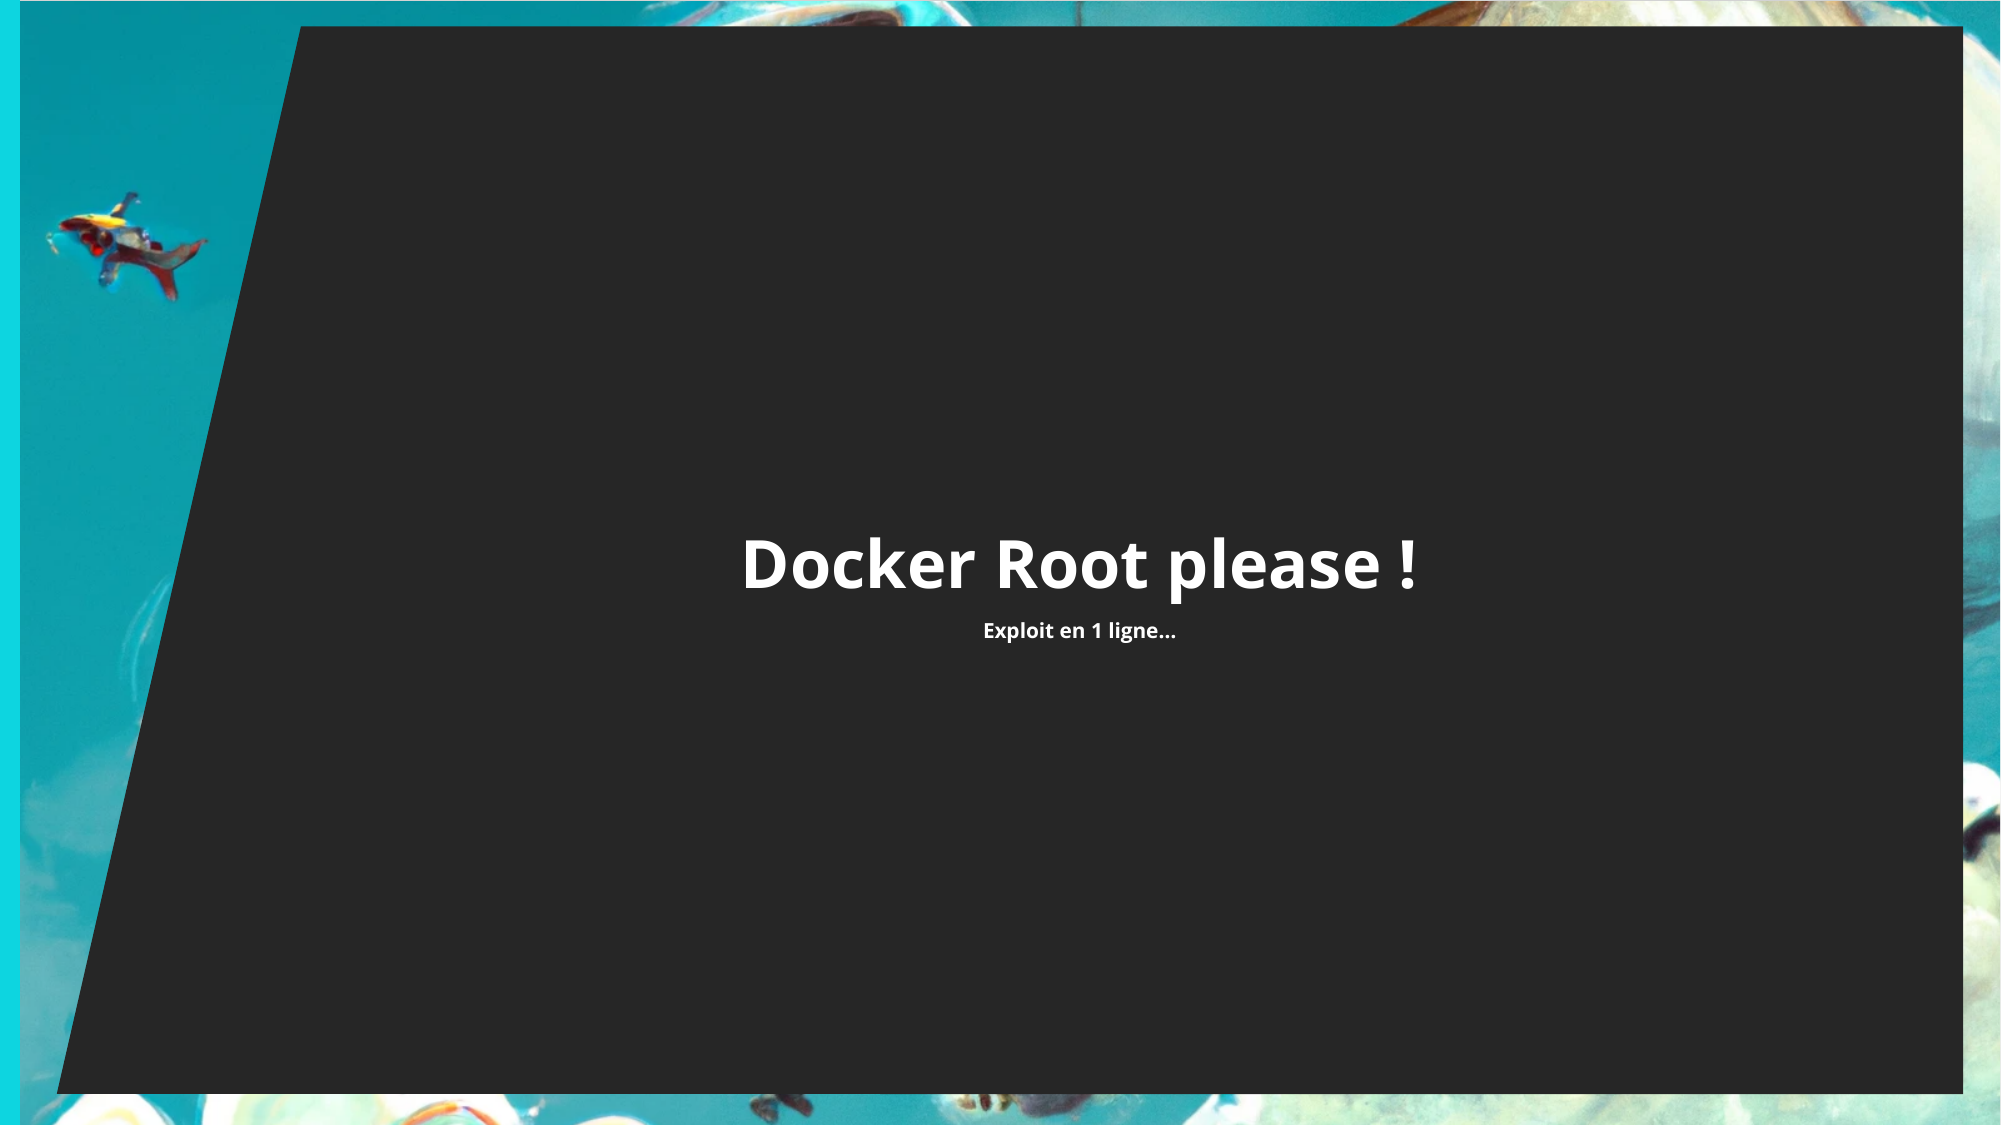

Docker Root please !
Exploit en 1 ligne…